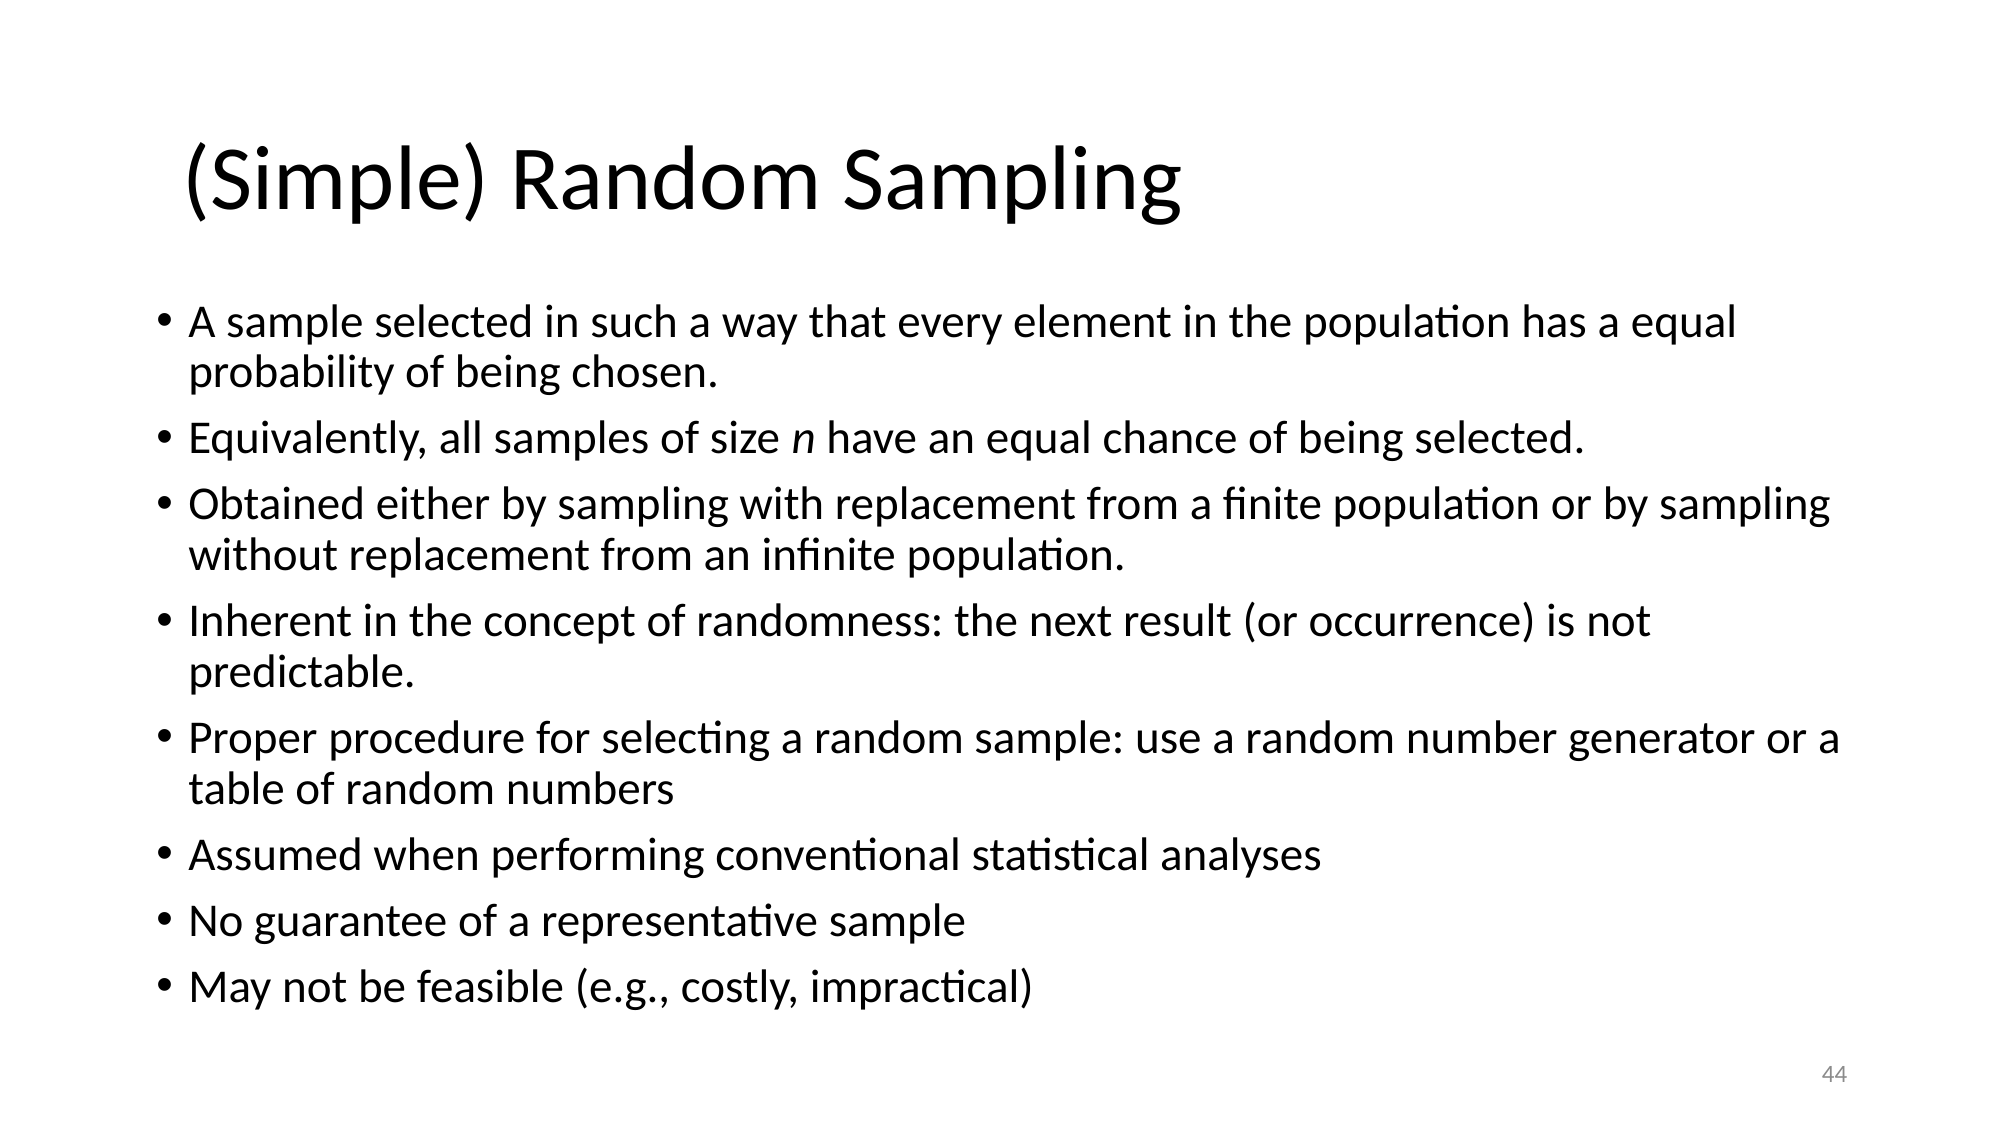

(Simple) Random Sampling
A sample selected in such a way that every element in the population has a equal probability of being chosen.
Equivalently, all samples of size n have an equal chance of being selected.
Obtained either by sampling with replacement from a finite population or by sampling without replacement from an infinite population.
Inherent in the concept of randomness: the next result (or occurrence) is not predictable.
Proper procedure for selecting a random sample: use a random number generator or a table of random numbers
Assumed when performing conventional statistical analyses
No guarantee of a representative sample
May not be feasible (e.g., costly, impractical)

44